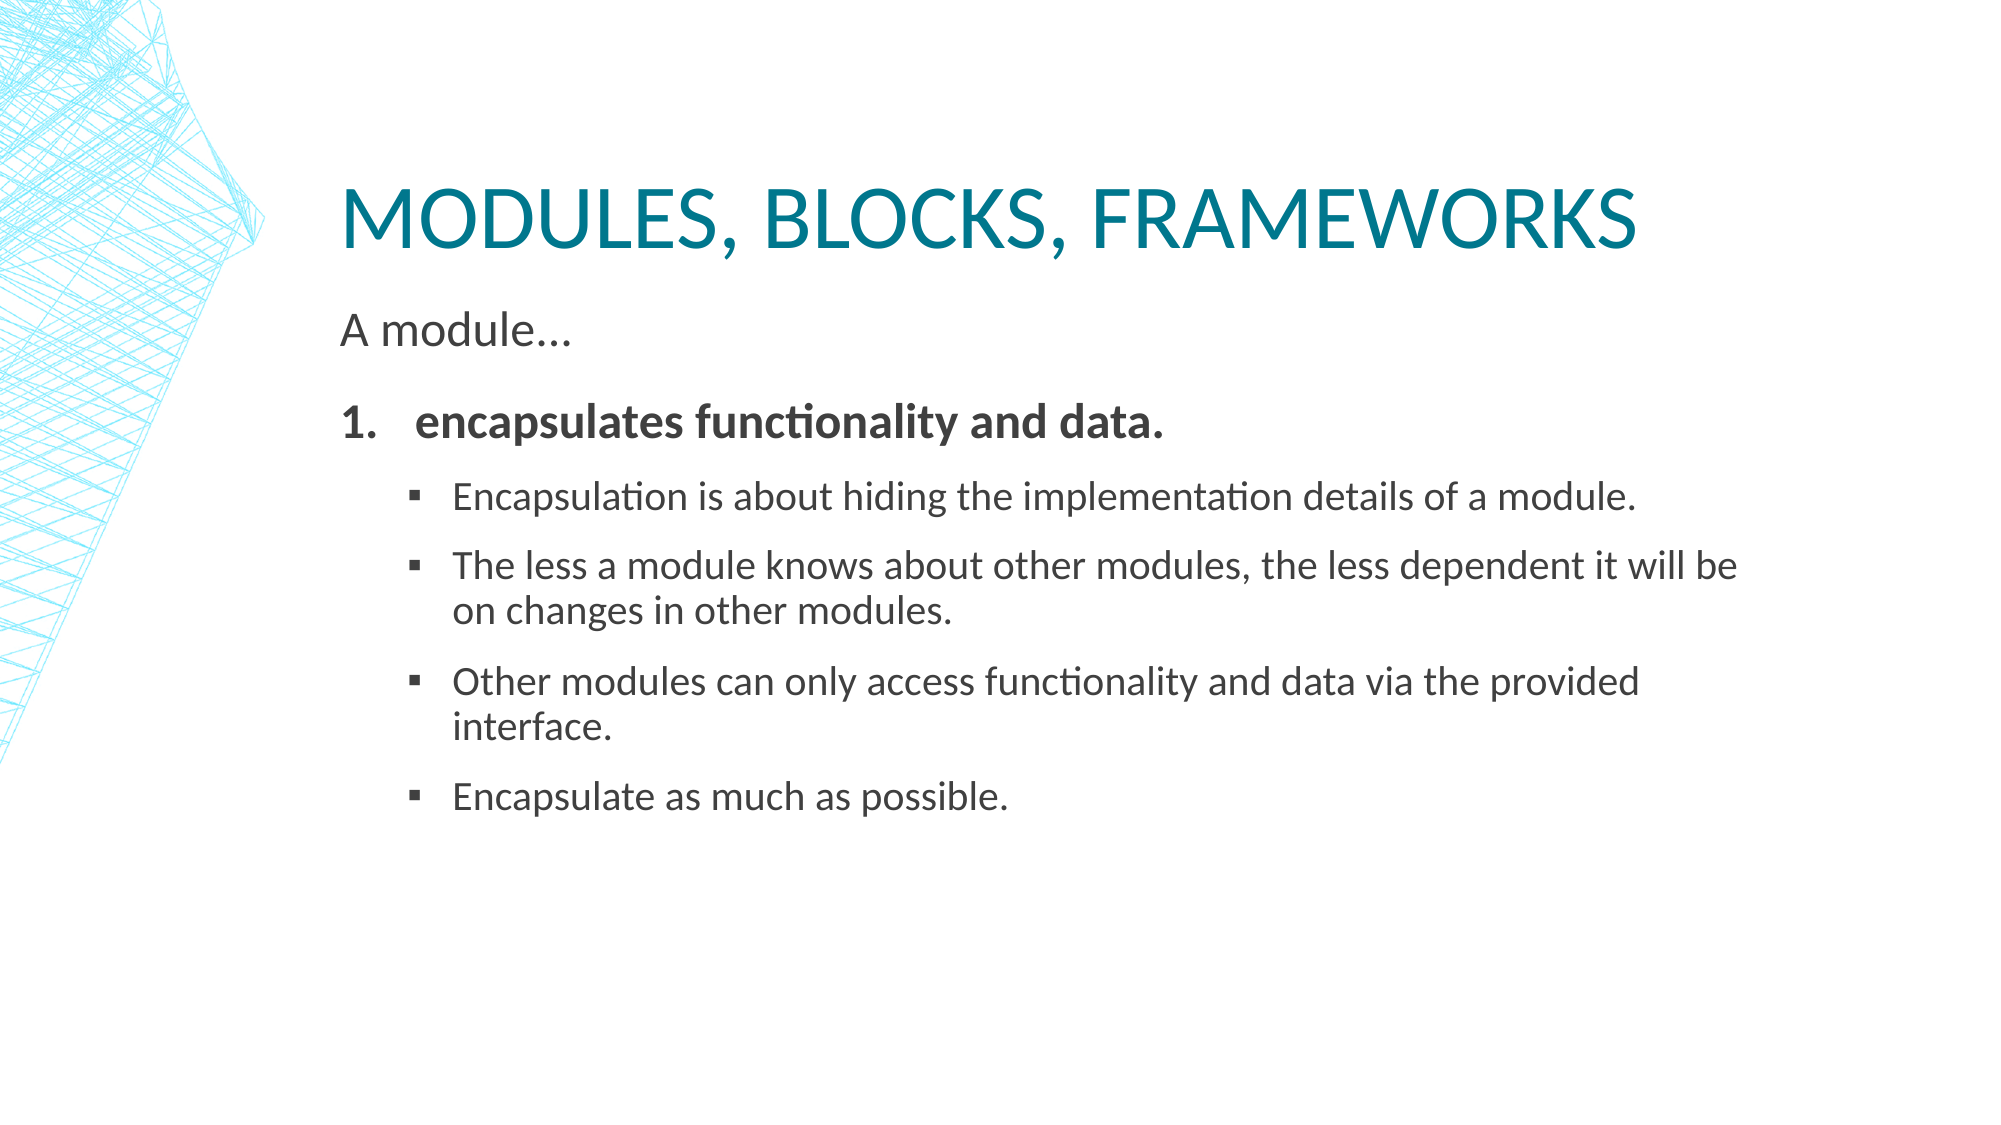

# Modules, blocks, frameworks
A module...
encapsulates functionality and data.
Encapsulation is about hiding the implementation details of a module.
The less a module knows about other modules, the less dependent it will be on changes in other modules.
Other modules can only access functionality and data via the provided interface.
Encapsulate as much as possible.